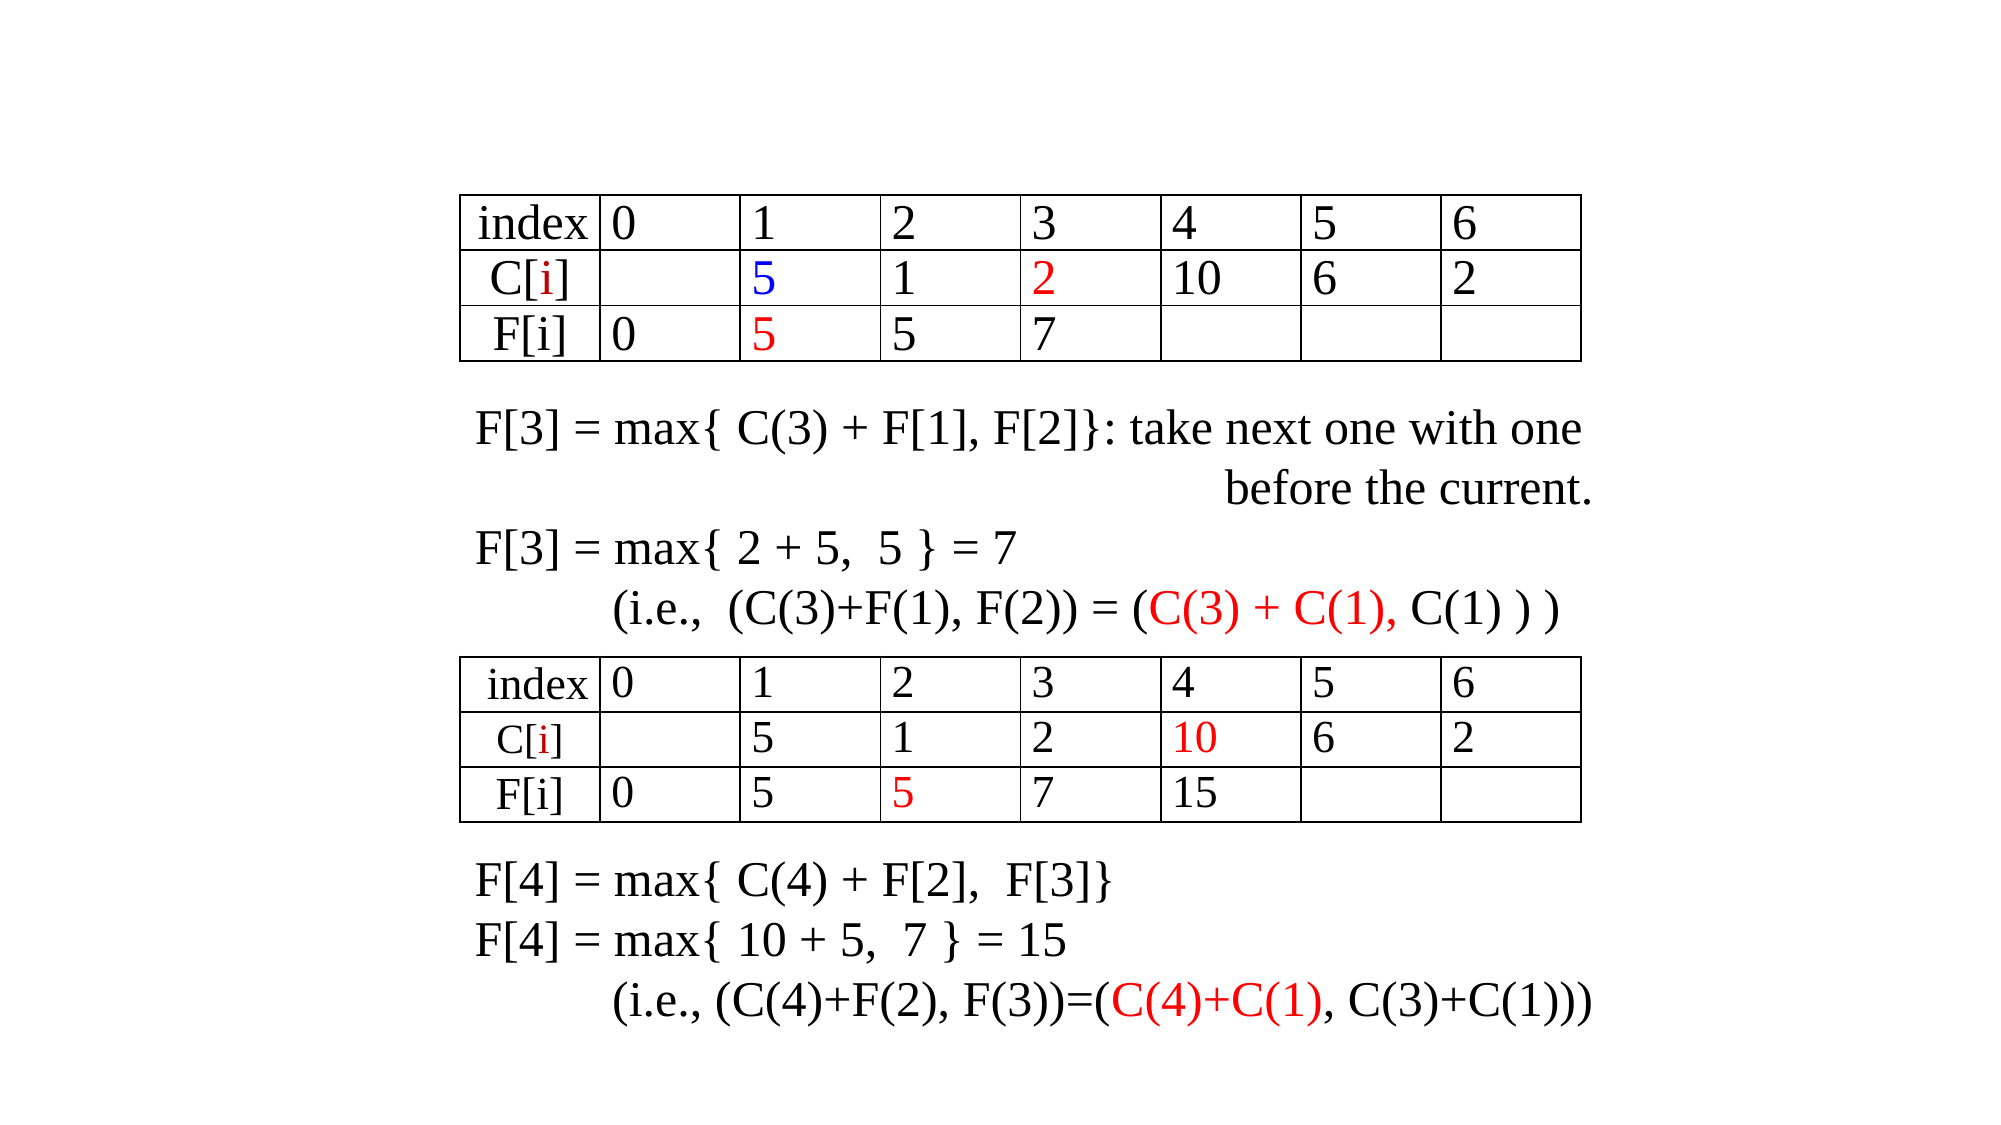

| index | 0 | 1 | 2 | 3 | 4 | 5 | 6 |
| --- | --- | --- | --- | --- | --- | --- | --- |
| C[i] |  | 5 | 1 | 2 | 10 | 6 | 2 |
| F[i] | 0 | 5 | 5 | 7 |  |  |  |
F[3] = max{ C(3) + F[1], F[2]}: take next one with one 					before the current.
F[3] = max{ 2 + 5,  5 } = 7
     (i.e.,  (C(3)+F(1), F(2)) = (C(3) + C(1), C(1) ) )
| index | 0 | 1 | 2 | 3 | 4 | 5 | 6 |
| --- | --- | --- | --- | --- | --- | --- | --- |
| C[i] |  | 5 | 1 | 2 | 10 | 6 | 2 |
| F[i] | 0 | 5 | 5 | 7 | 15 |  |  |
F[4] = max{ C(4) + F[2],  F[3]}
F[4] = max{ 10 + 5,  7 } = 15
     (i.e., (C(4)+F(2), F(3))=(C(4)+C(1), C(3)+C(1)))